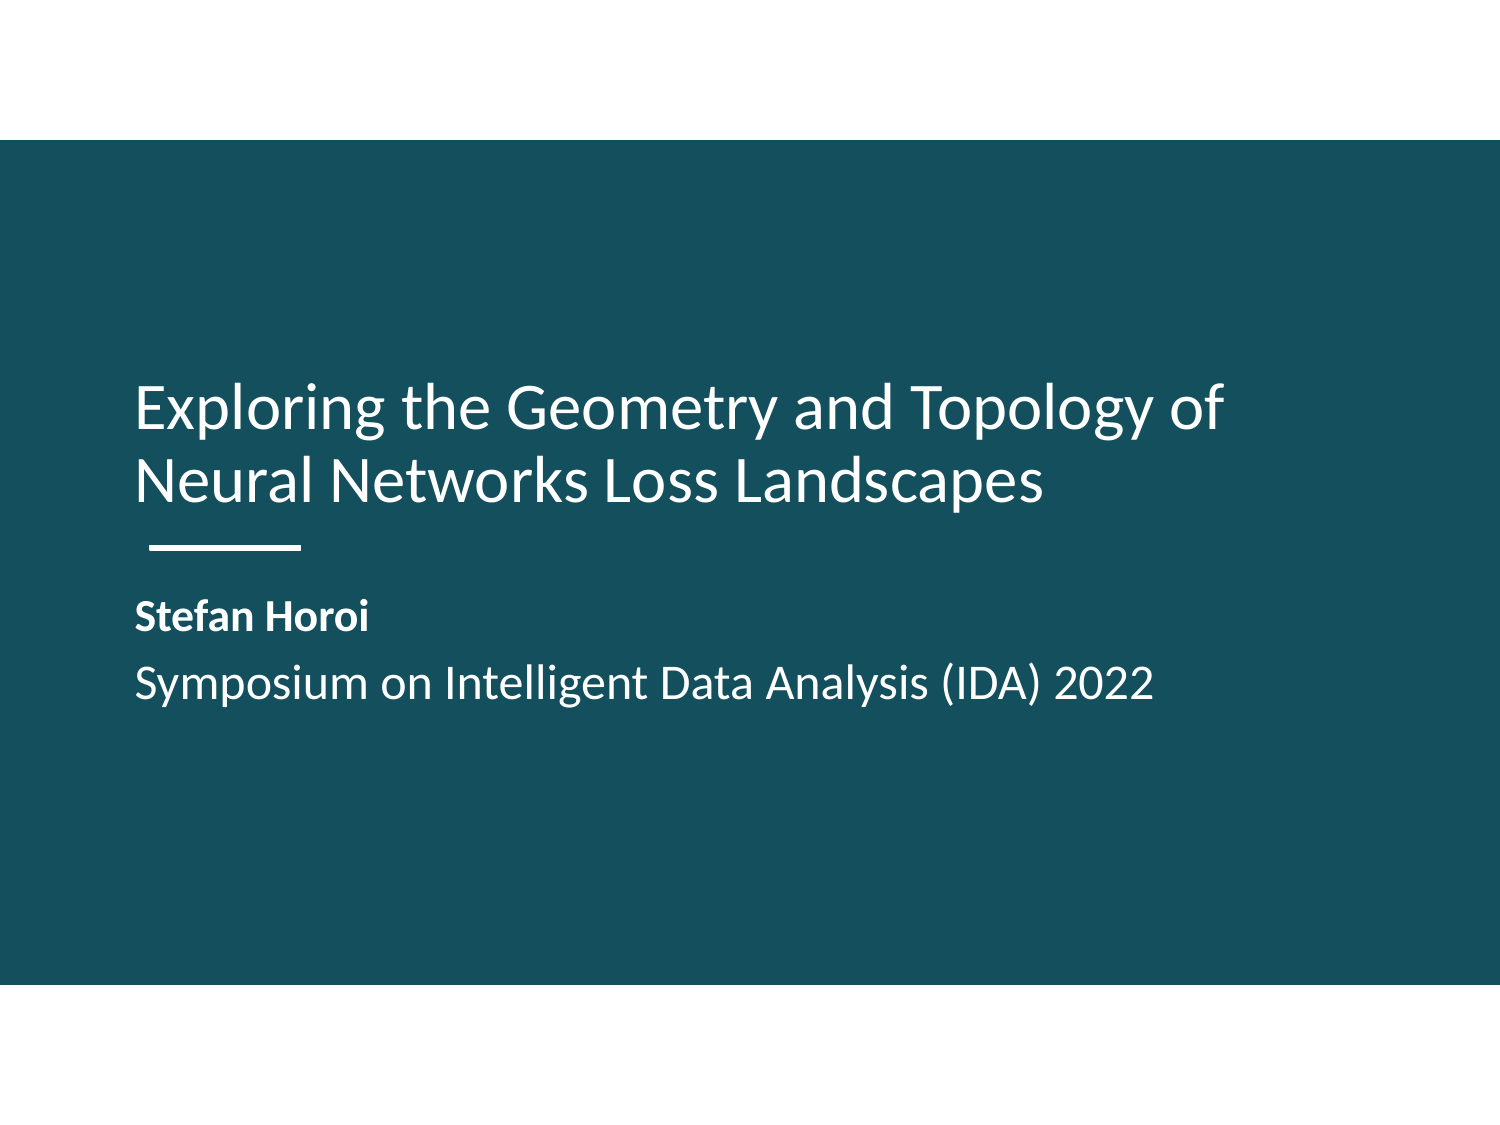

# Exploring the Geometry and Topology of Neural Networks Loss Landscapes

Stefan Horoi
Symposium on Intelligent Data Analysis (IDA) 2022